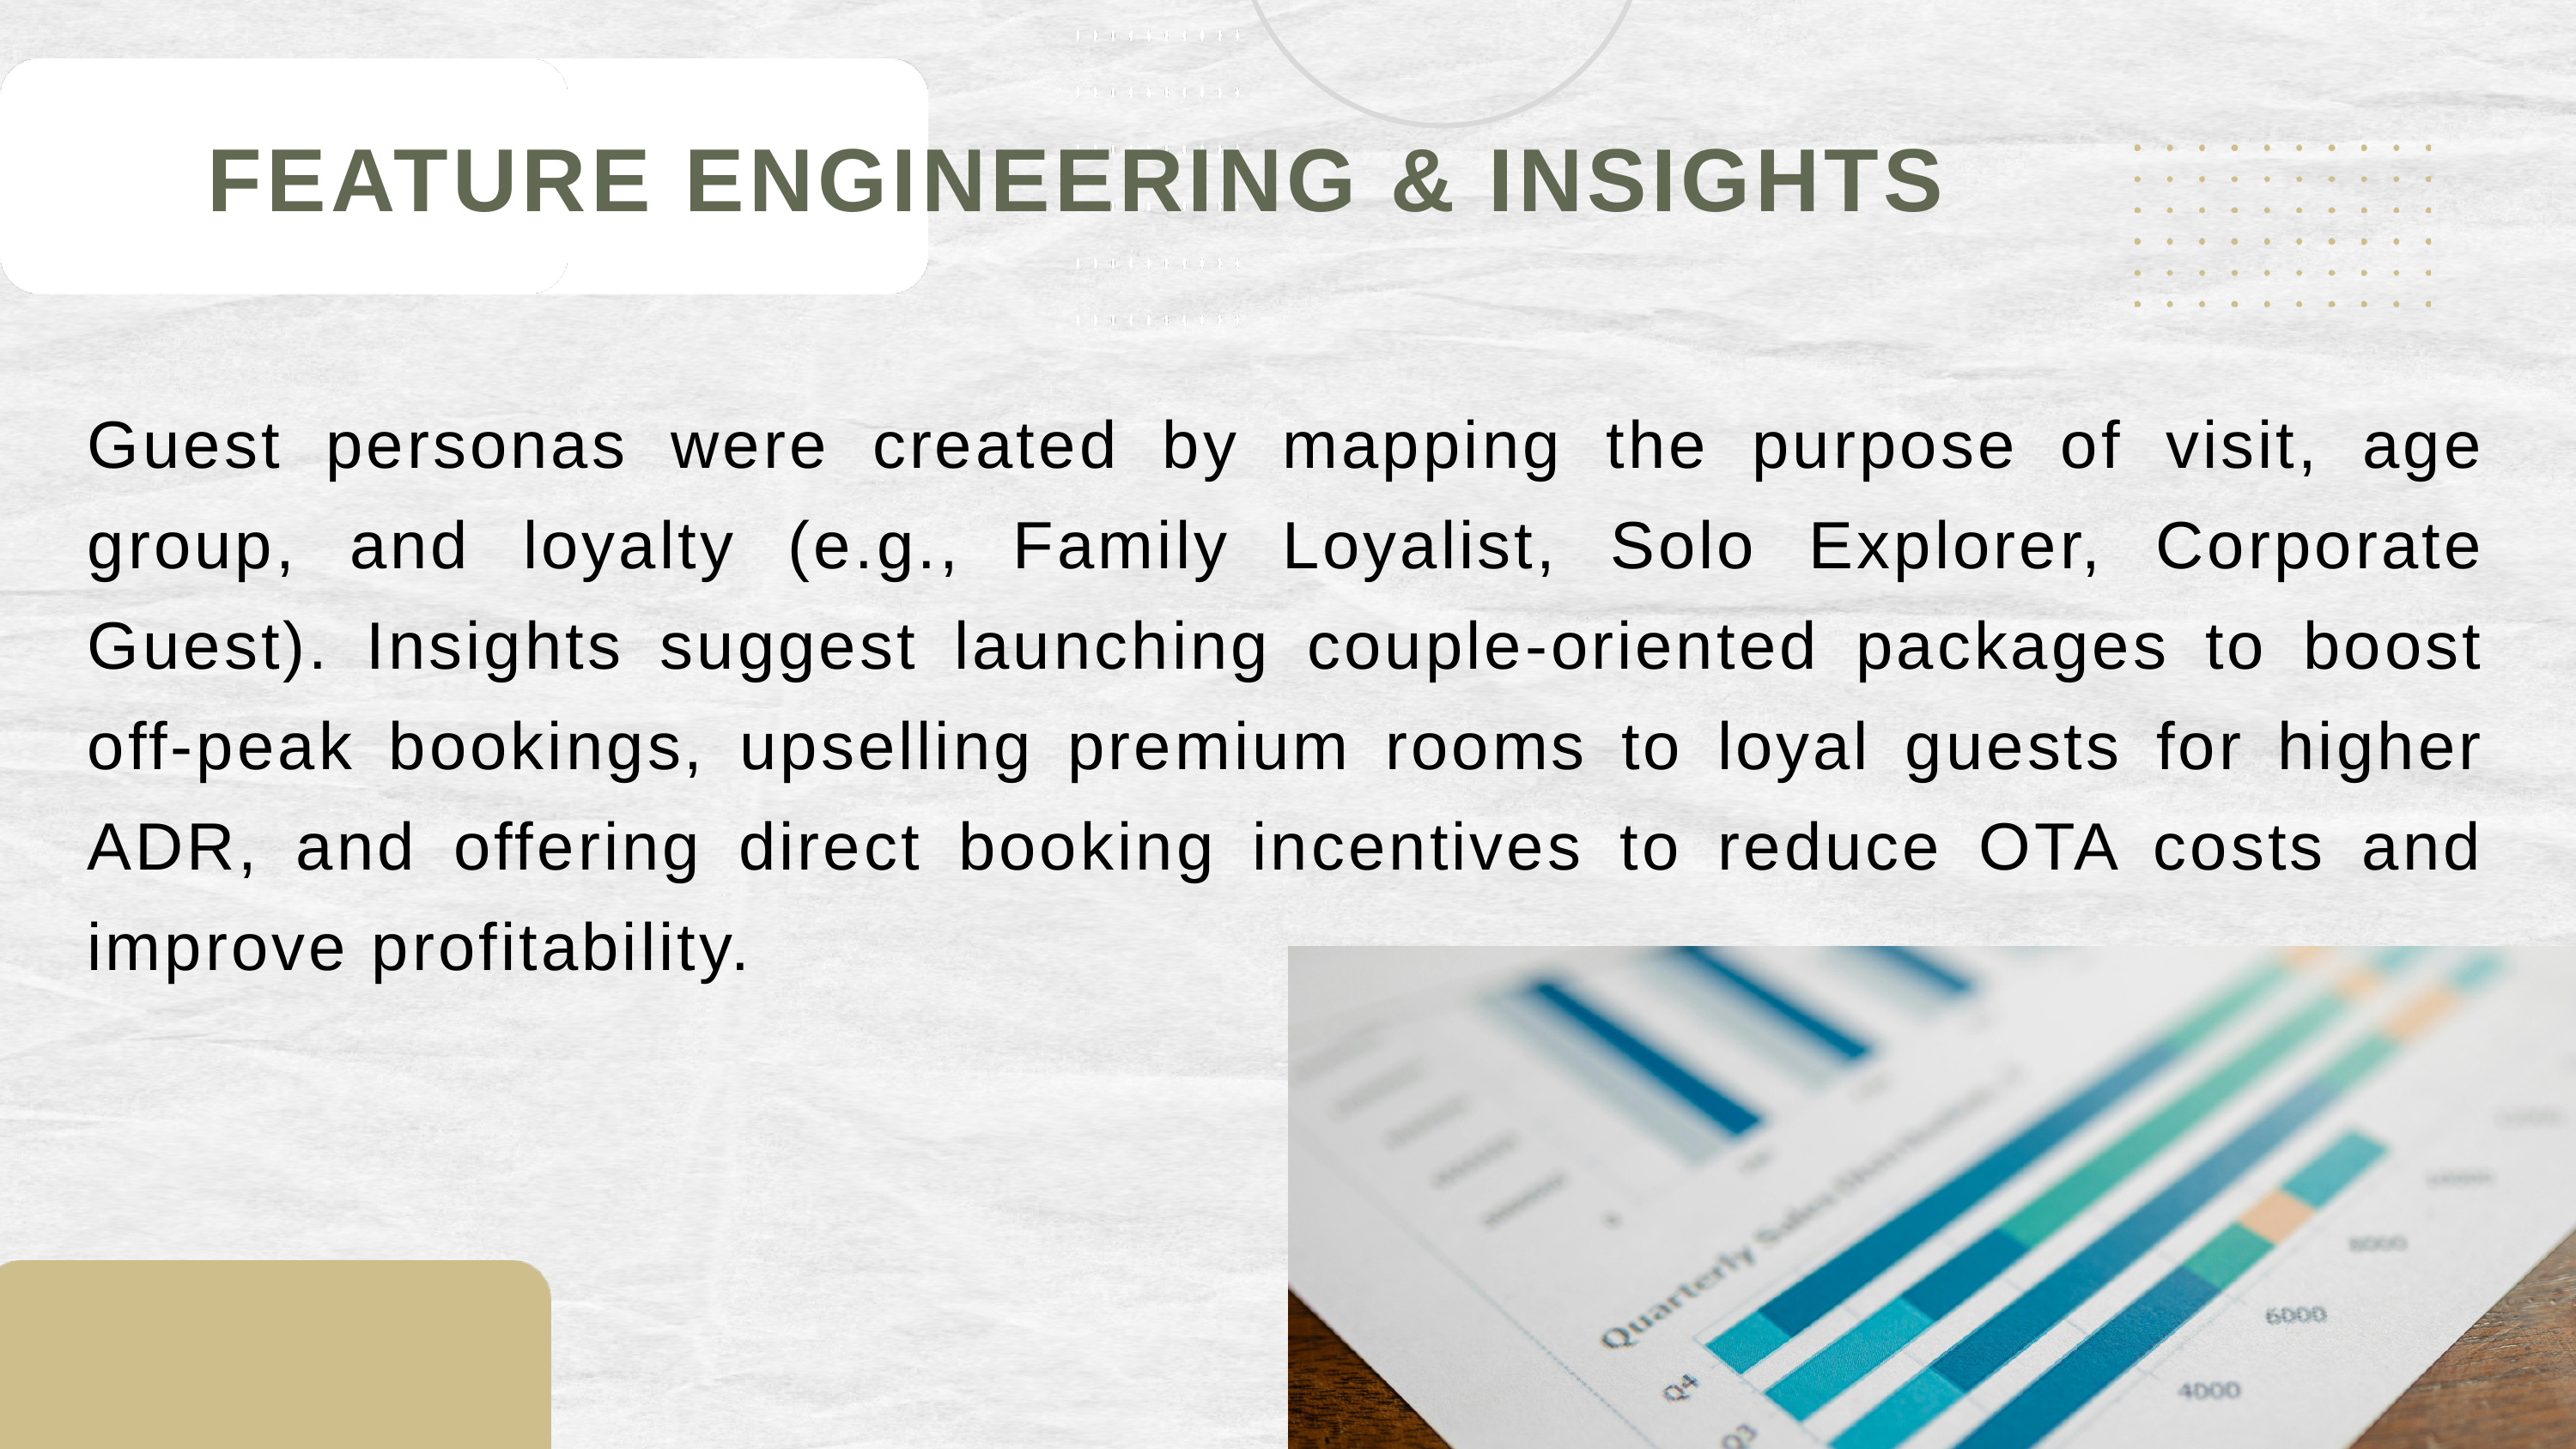

FEATURE ENGINEERING & INSIGHTS

Guest personas were created by mapping the purpose of visit, age group, and loyalty (e.g., Family Loyalist, Solo Explorer, Corporate Guest). Insights suggest launching couple-oriented packages to boost off-peak bookings, upselling premium rooms to loyal guests for higher ADR, and offering direct booking incentives to reduce OTA costs and improve profitability.